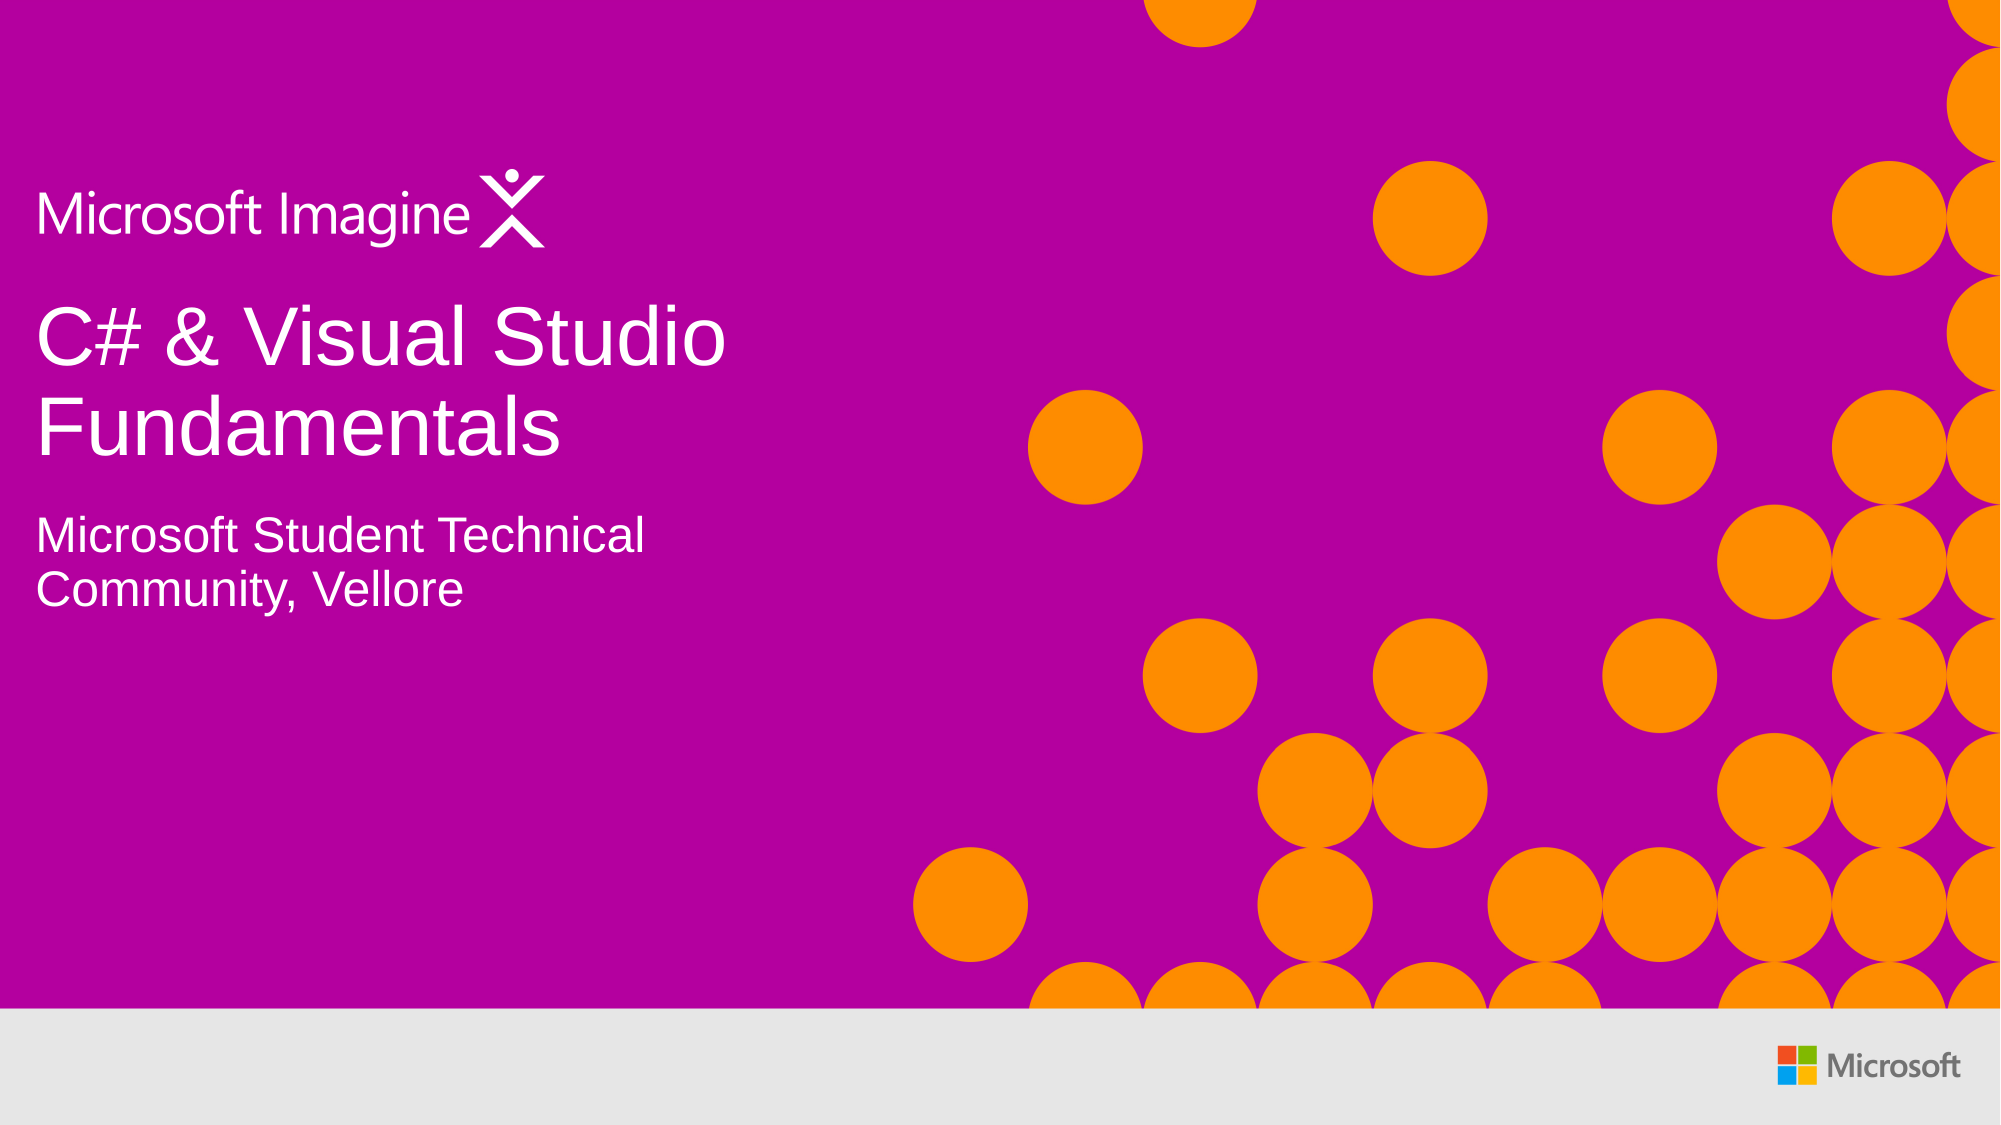

C# & Visual Studio Fundamentals
Microsoft Student Technical Community, Vellore